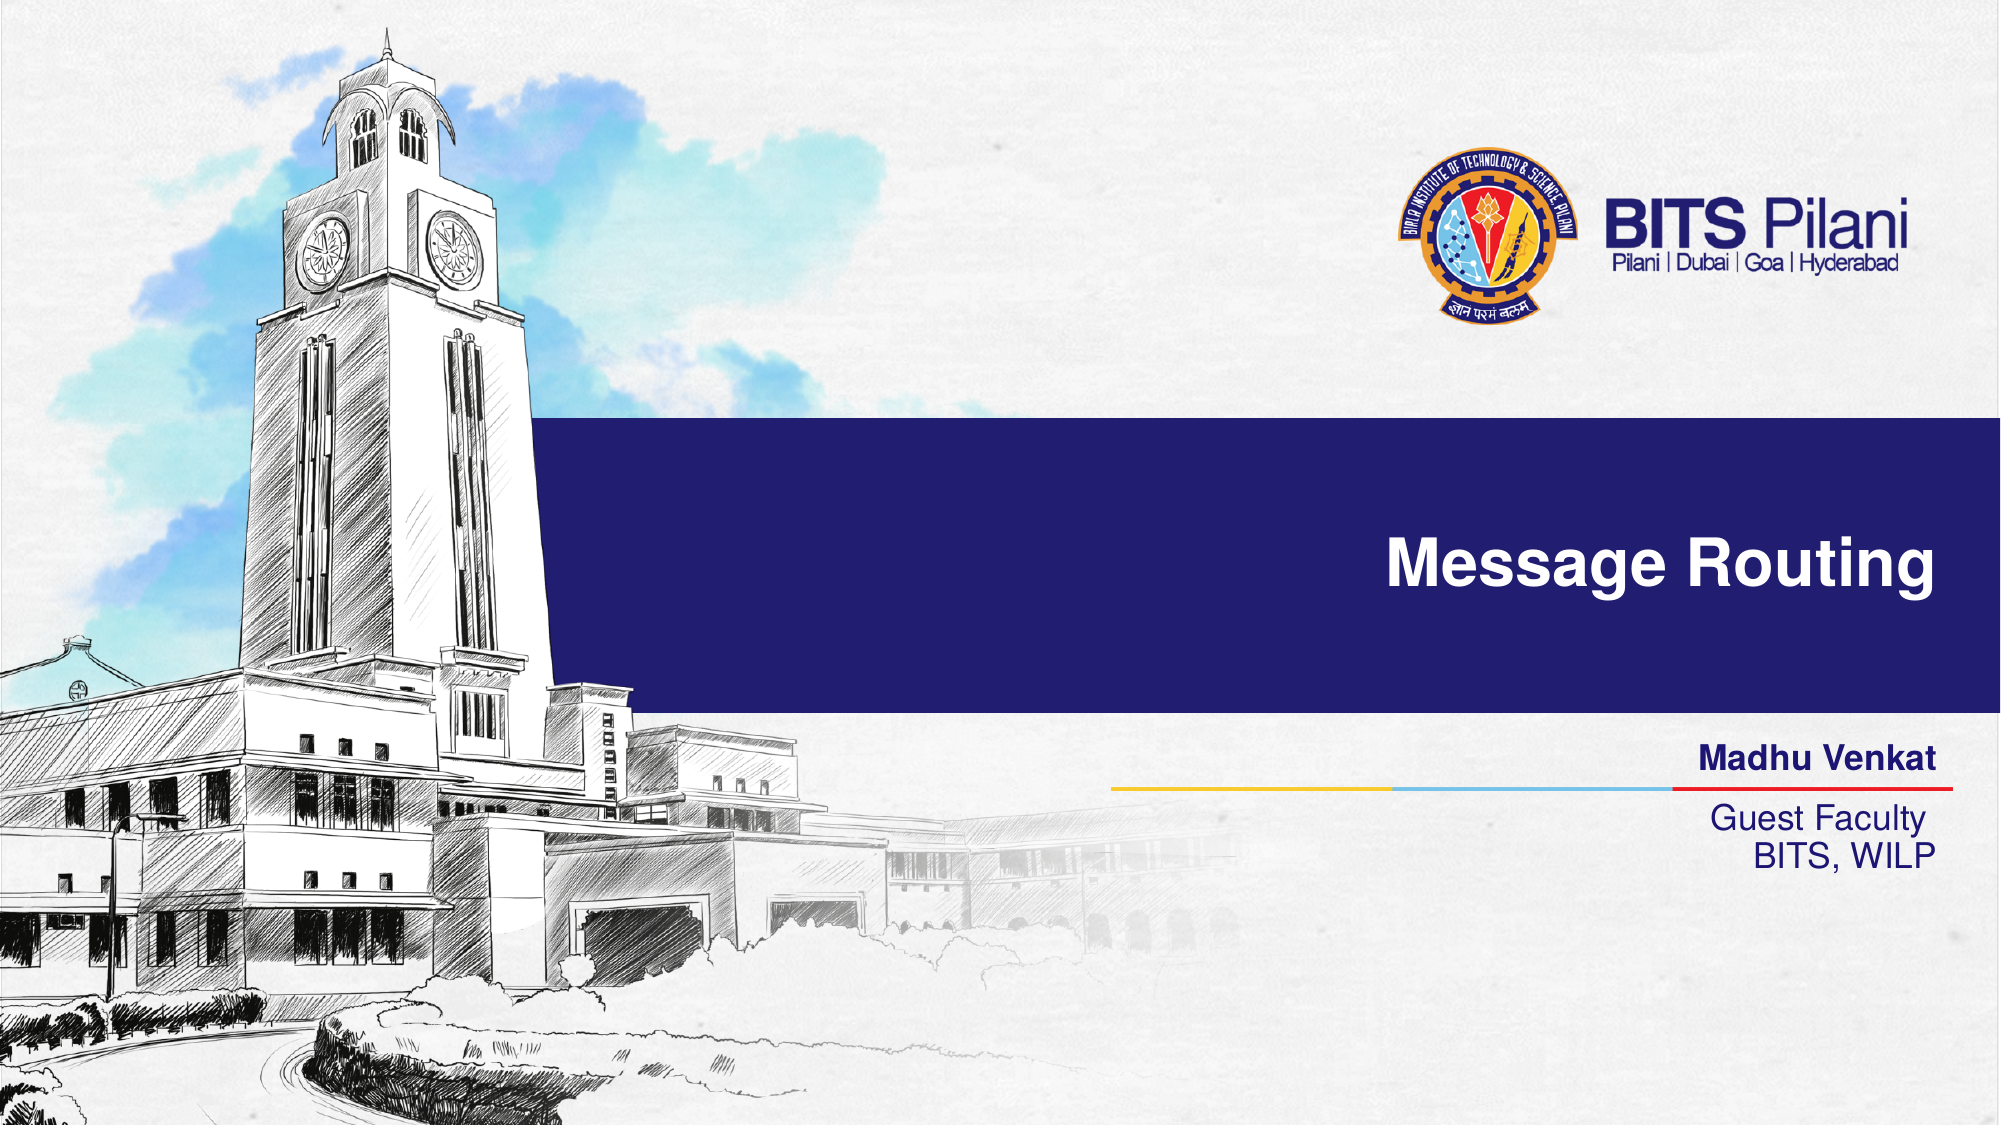

# Message Routing​
Madhu Venkat
Guest Faculty
BITS, WILP